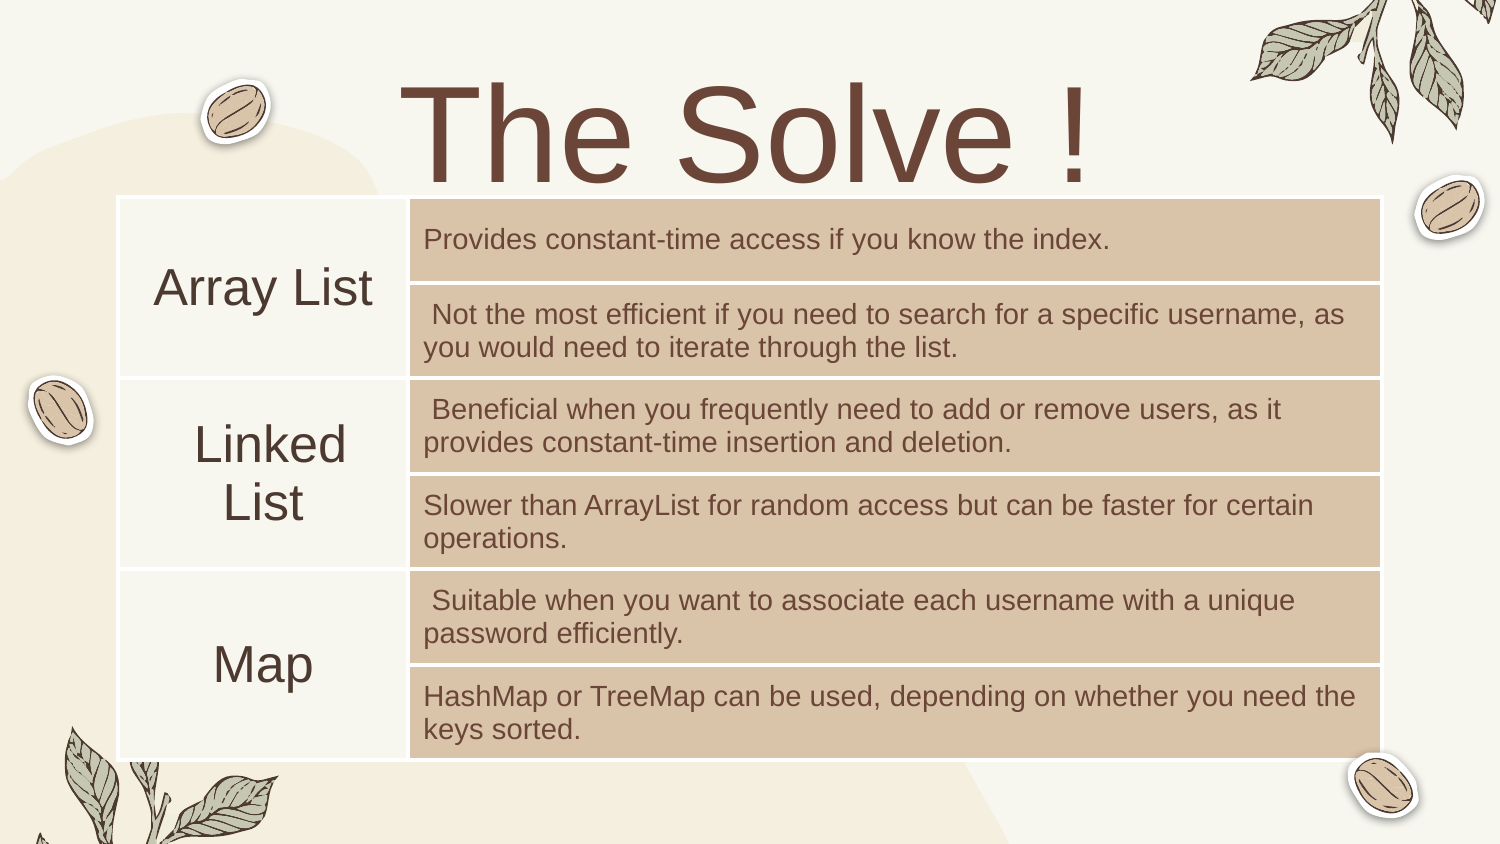

# The Solve !

| Array List | Provides constant-time access if you know the index. |
| --- | --- |
|  | Not the most efficient if you need to search for a specific username, as you would need to iterate through the list. |
| Linked List | Beneficial when you frequently need to add or remove users, as it provides constant-time insertion and deletion. |
|  | Slower than ArrayList for random access but can be faster for certain operations. |
| Map | Suitable when you want to associate each username with a unique password efficiently. |
|  | HashMap or TreeMap can be used, depending on whether you need the keys sorted. |